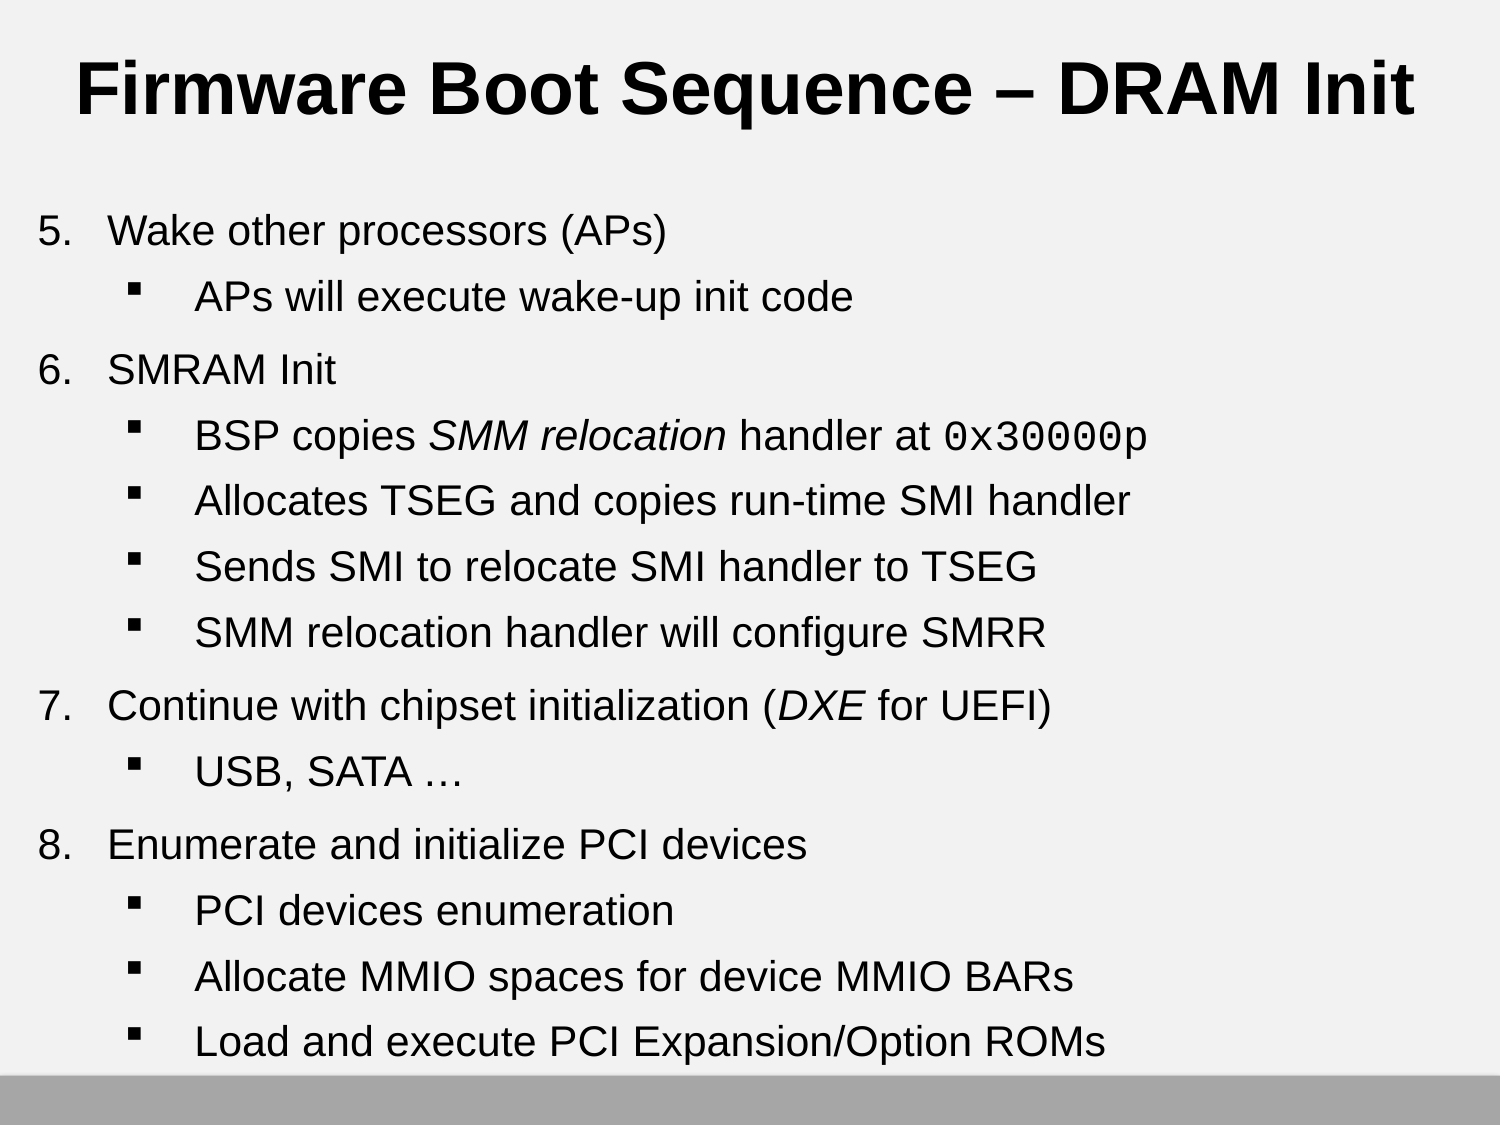

# Firmware Boot Sequence – DRAM Init
Wake other processors (APs)
APs will execute wake-up init code
SMRAM Init
BSP copies SMM relocation handler at 0x30000p
Allocates TSEG and copies run-time SMI handler
Sends SMI to relocate SMI handler to TSEG
SMM relocation handler will configure SMRR
Continue with chipset initialization (DXE for UEFI)
USB, SATA …
Enumerate and initialize PCI devices
PCI devices enumeration
Allocate MMIO spaces for device MMIO BARs
Load and execute PCI Expansion/Option ROMs